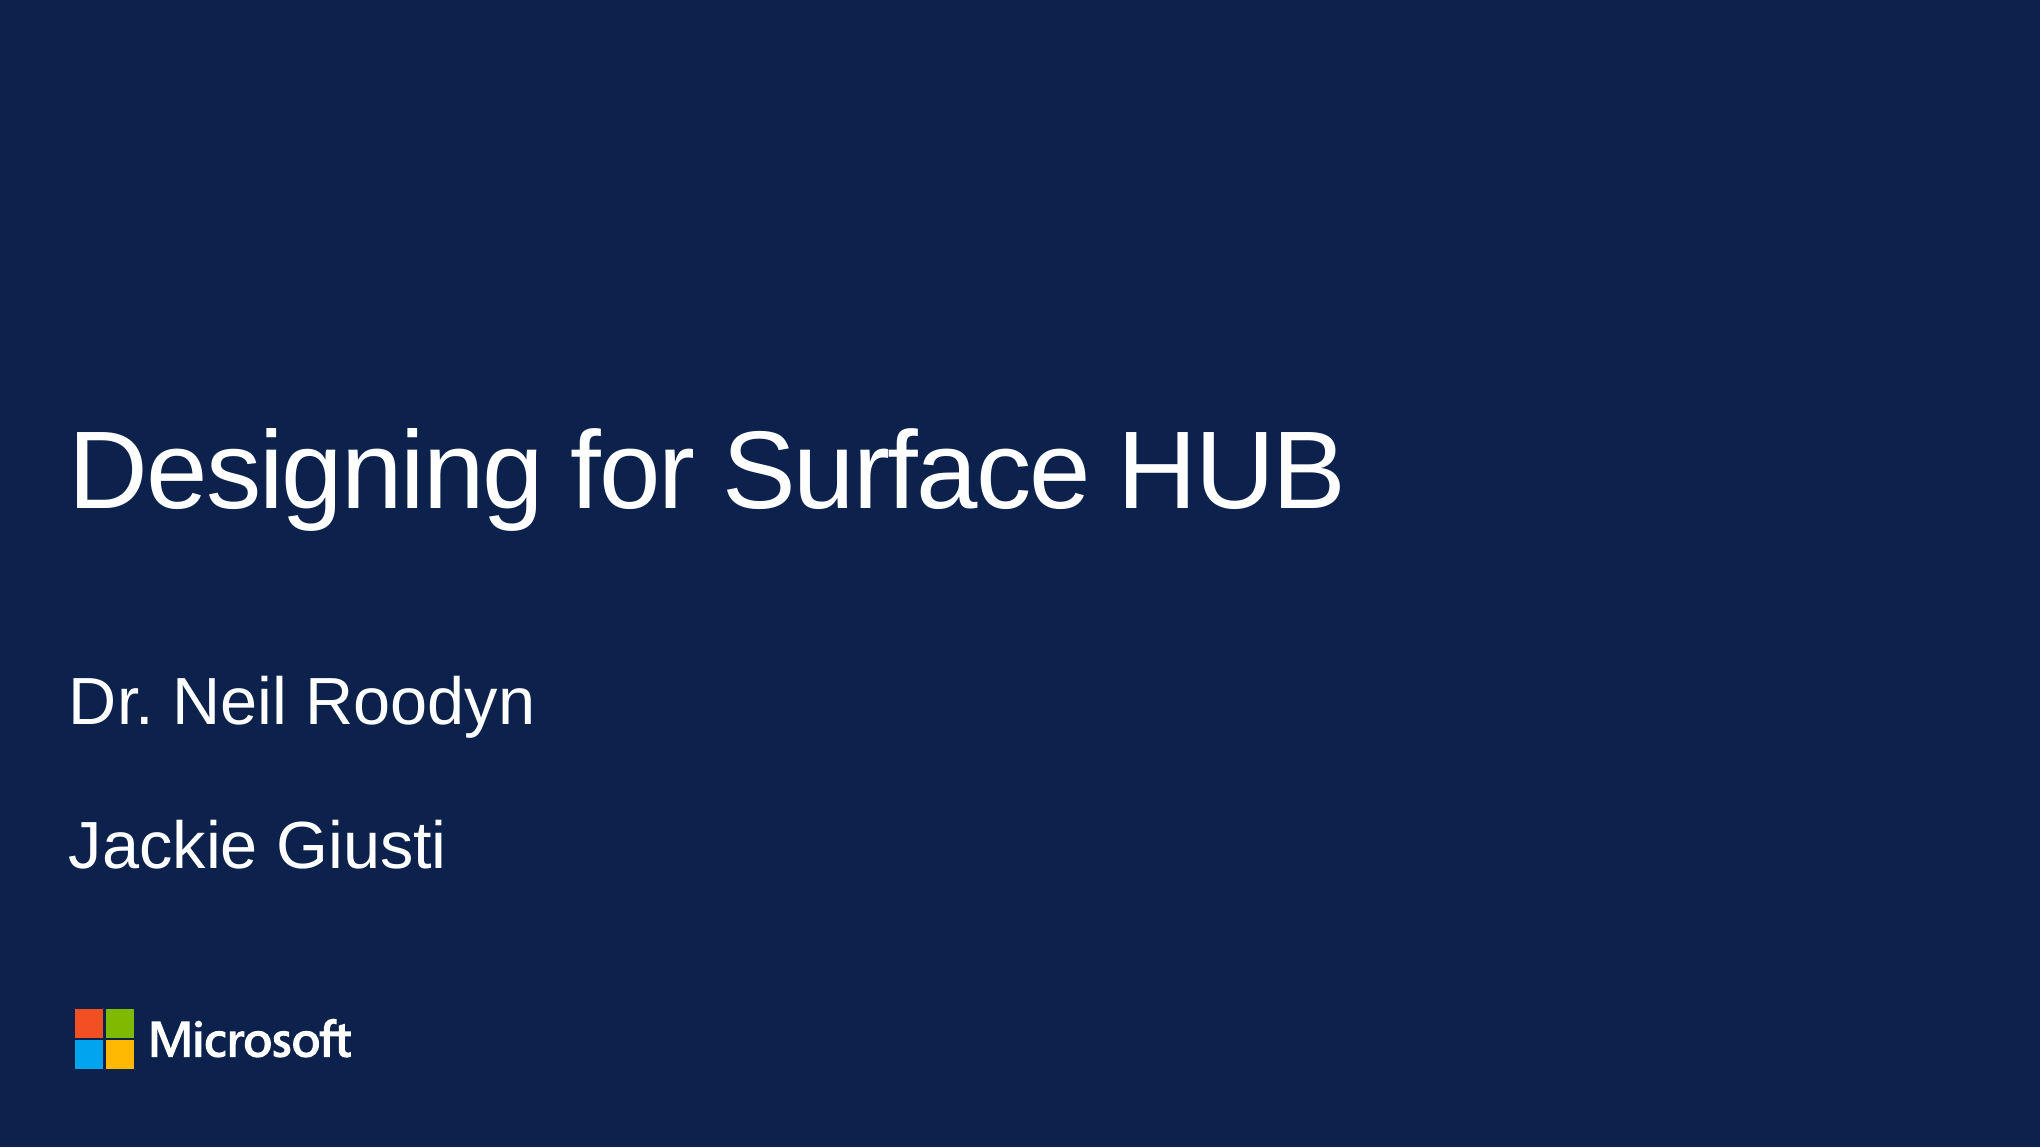

# Designing for Surface HUB
Dr. Neil Roodyn

Jackie Giusti